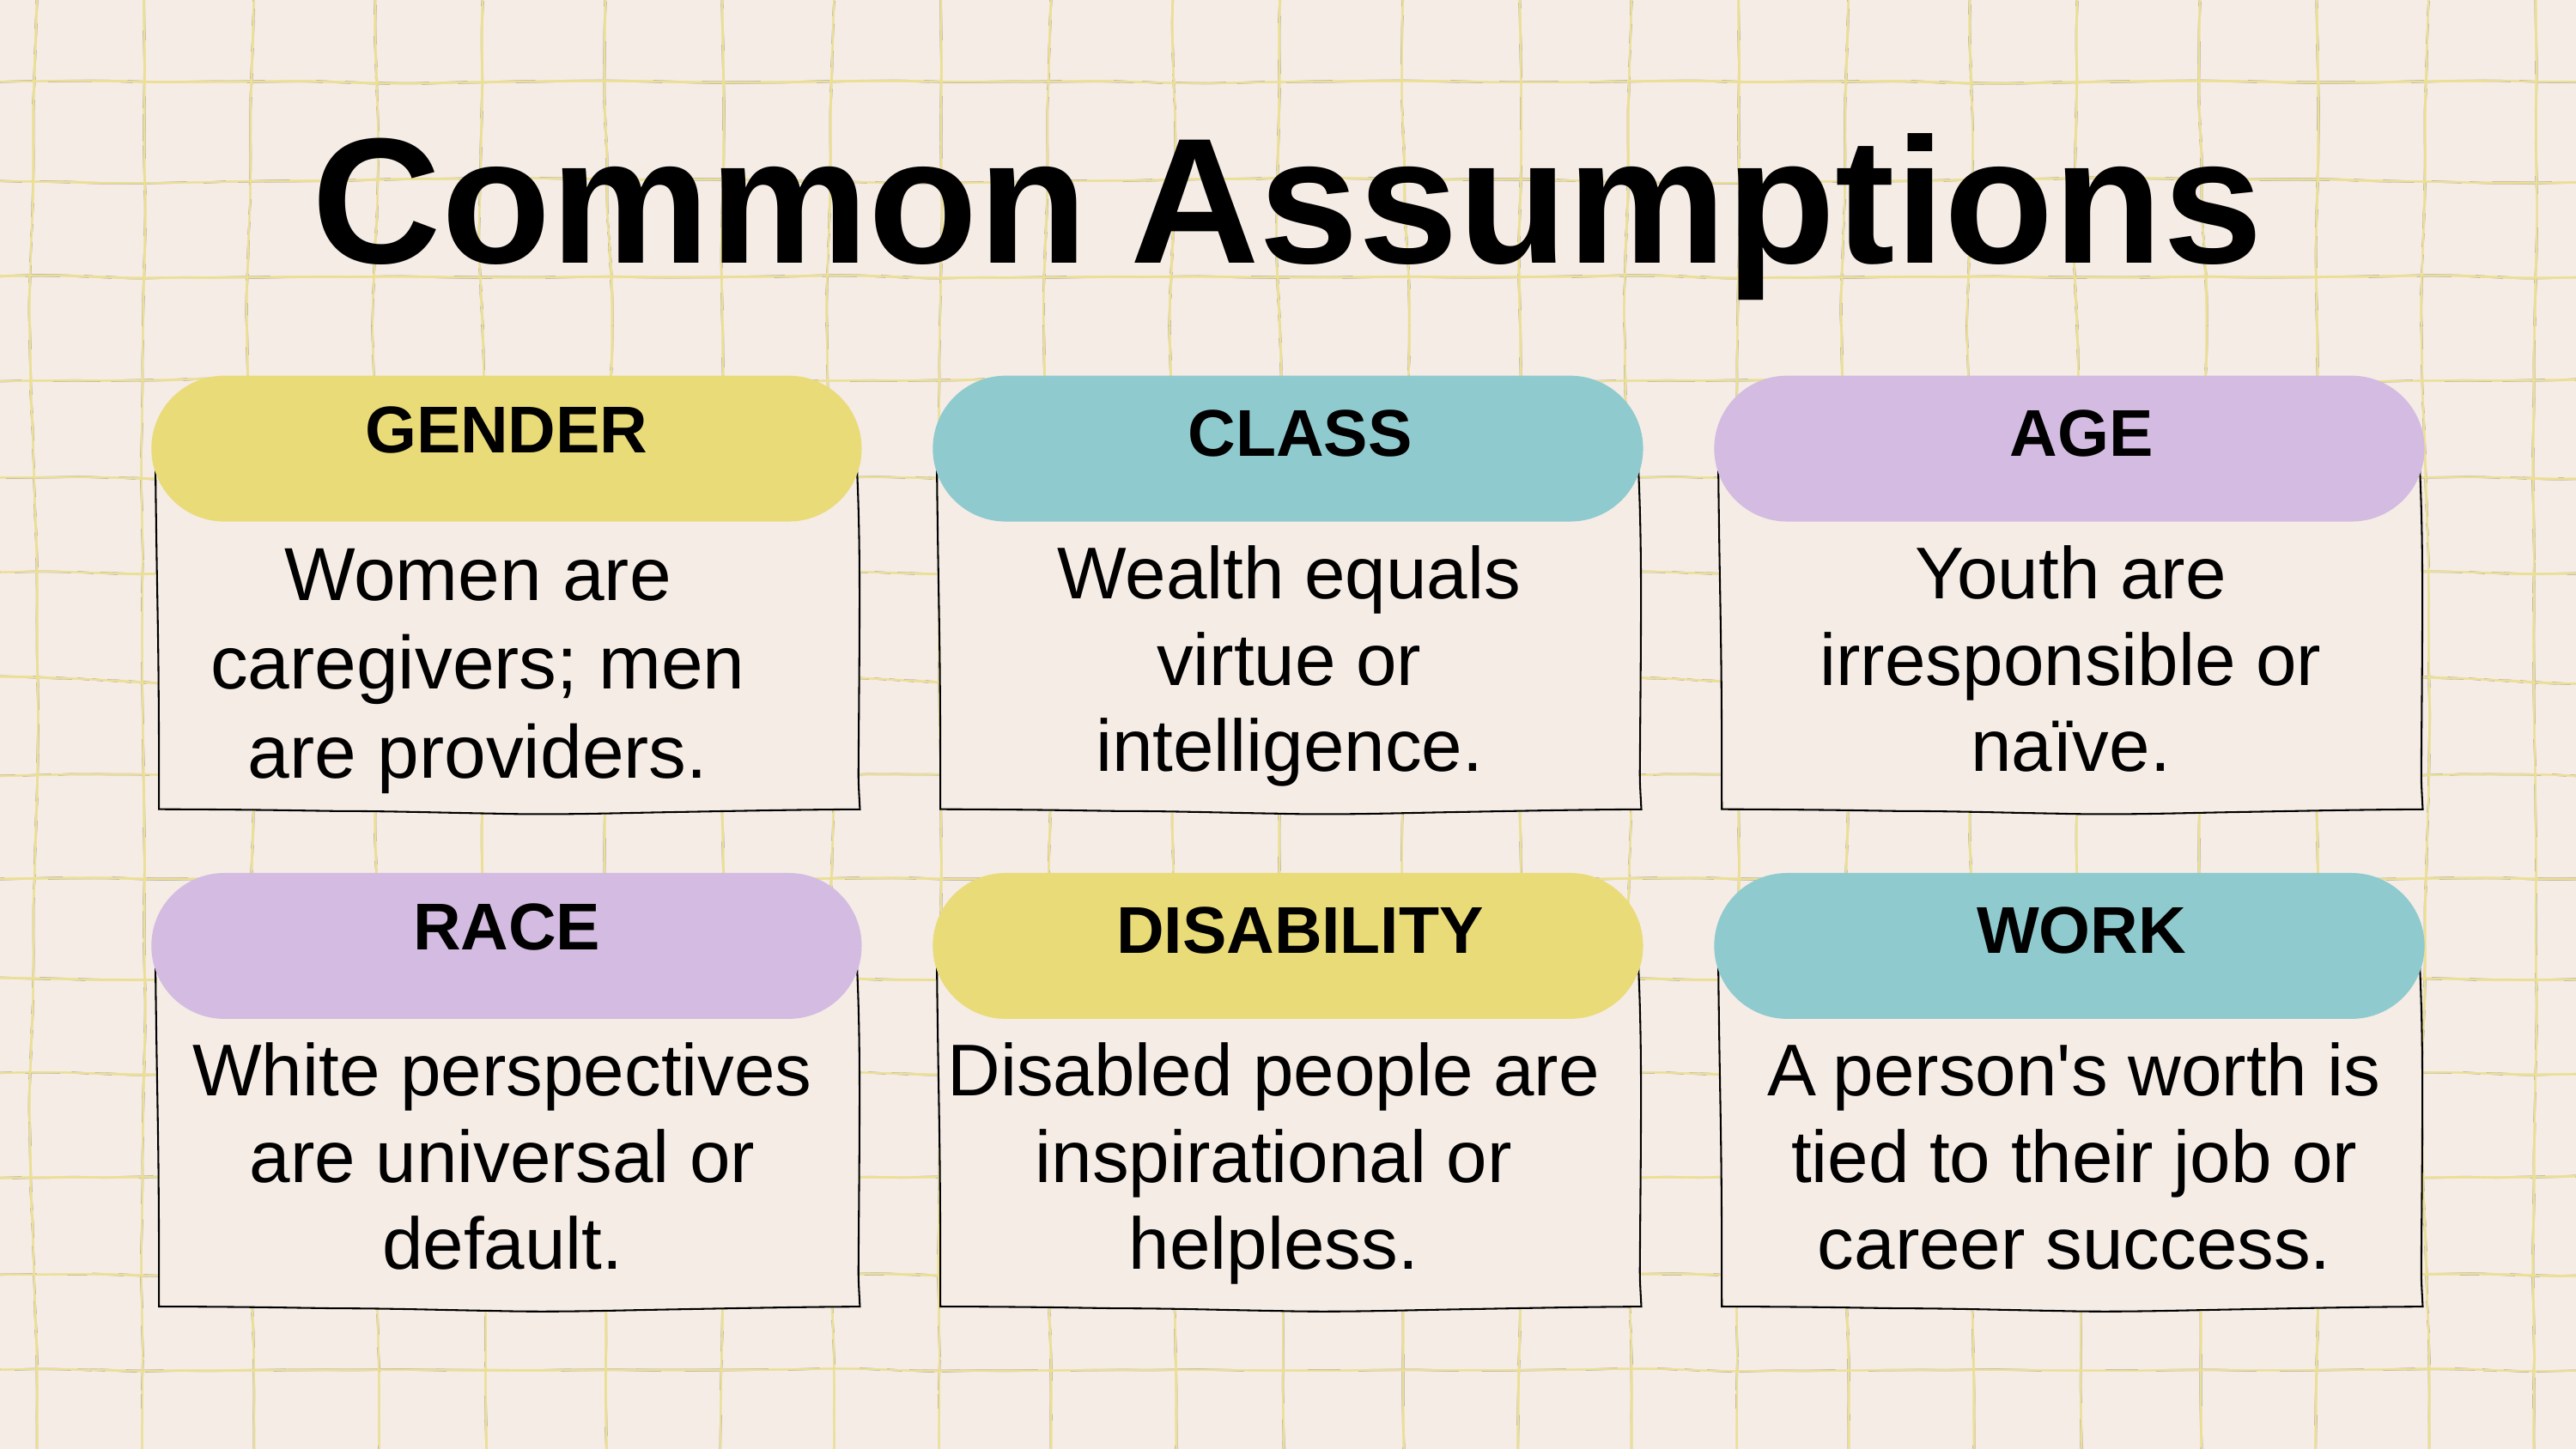

Common Assumptions

GENDER
CLASS
AGE

Women are caregivers; men are providers.
Wealth equals virtue or intelligence.
Youth are irresponsible or naïve.

RACE
DISABILITY
WORK

White perspectives are universal or default.
Disabled people are inspirational or helpless.
A person's worth is tied to their job or career success.